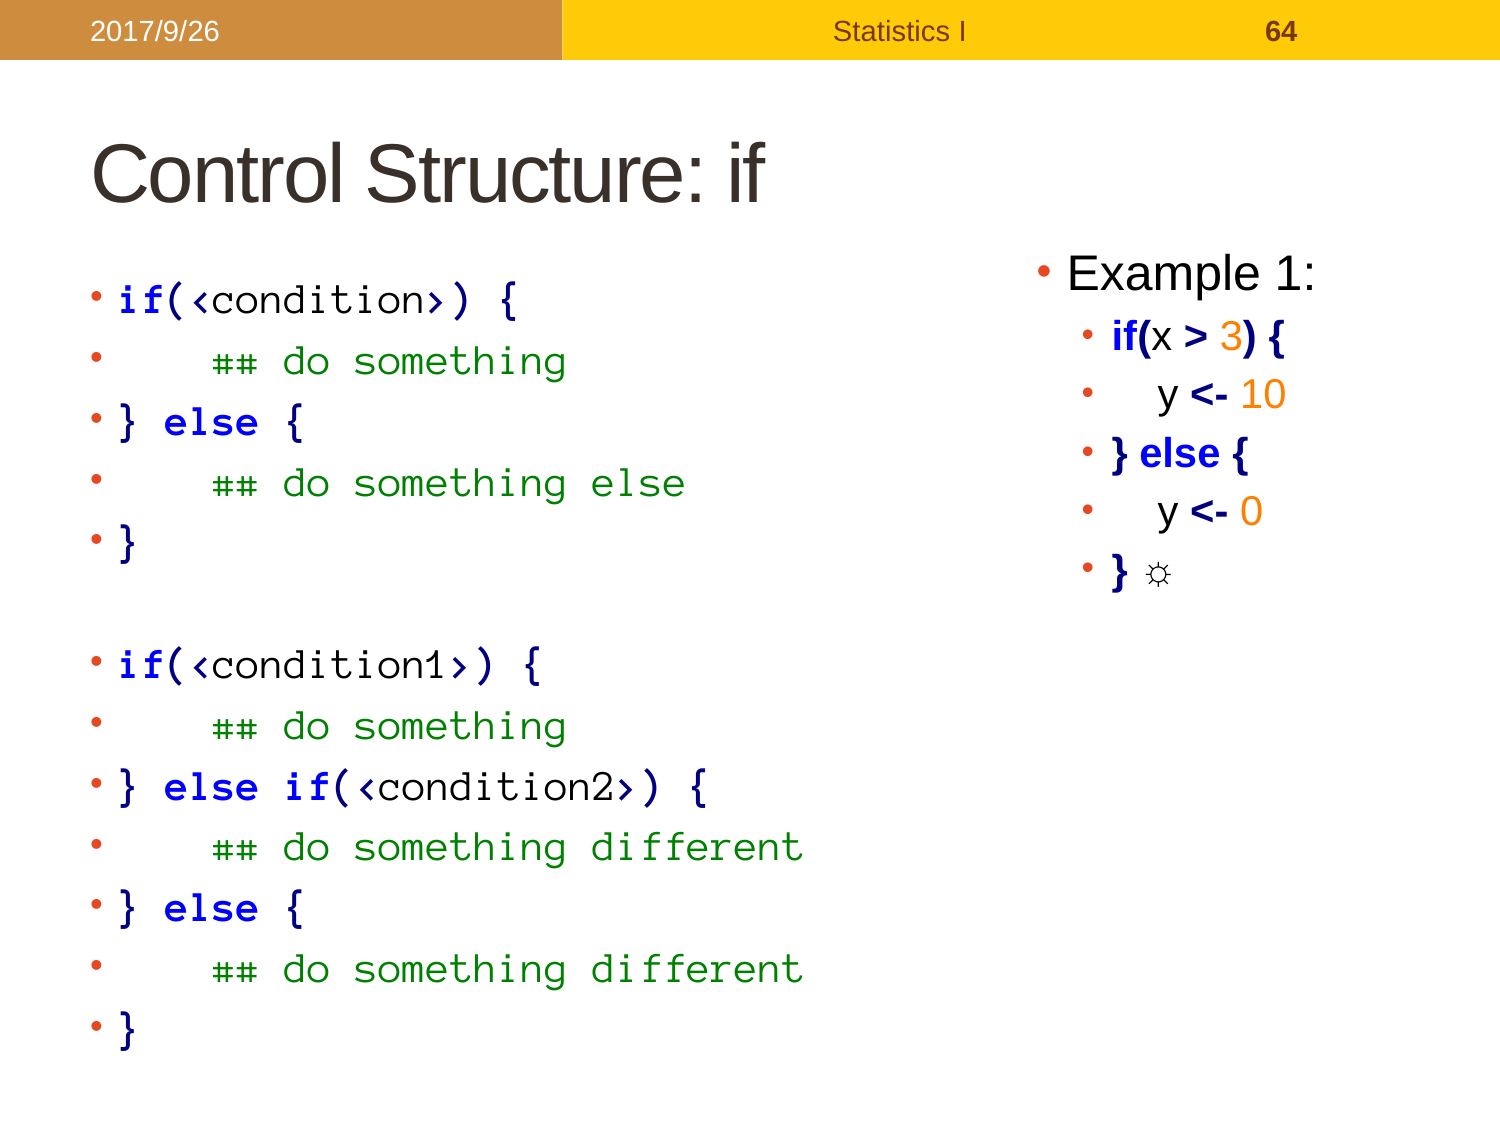

2017/9/26
Statistics I
64
# Control Structure: if
Example 1:
if(x > 3) {
    y <- 10
} else {
    y <- 0
} ☼

if(<condition>) {
    ## do something
} else {
    ## do something else
}

if(<condition1>) {
    ## do something
} else if(<condition2>) {
    ## do something different
} else {
    ## do something different
}